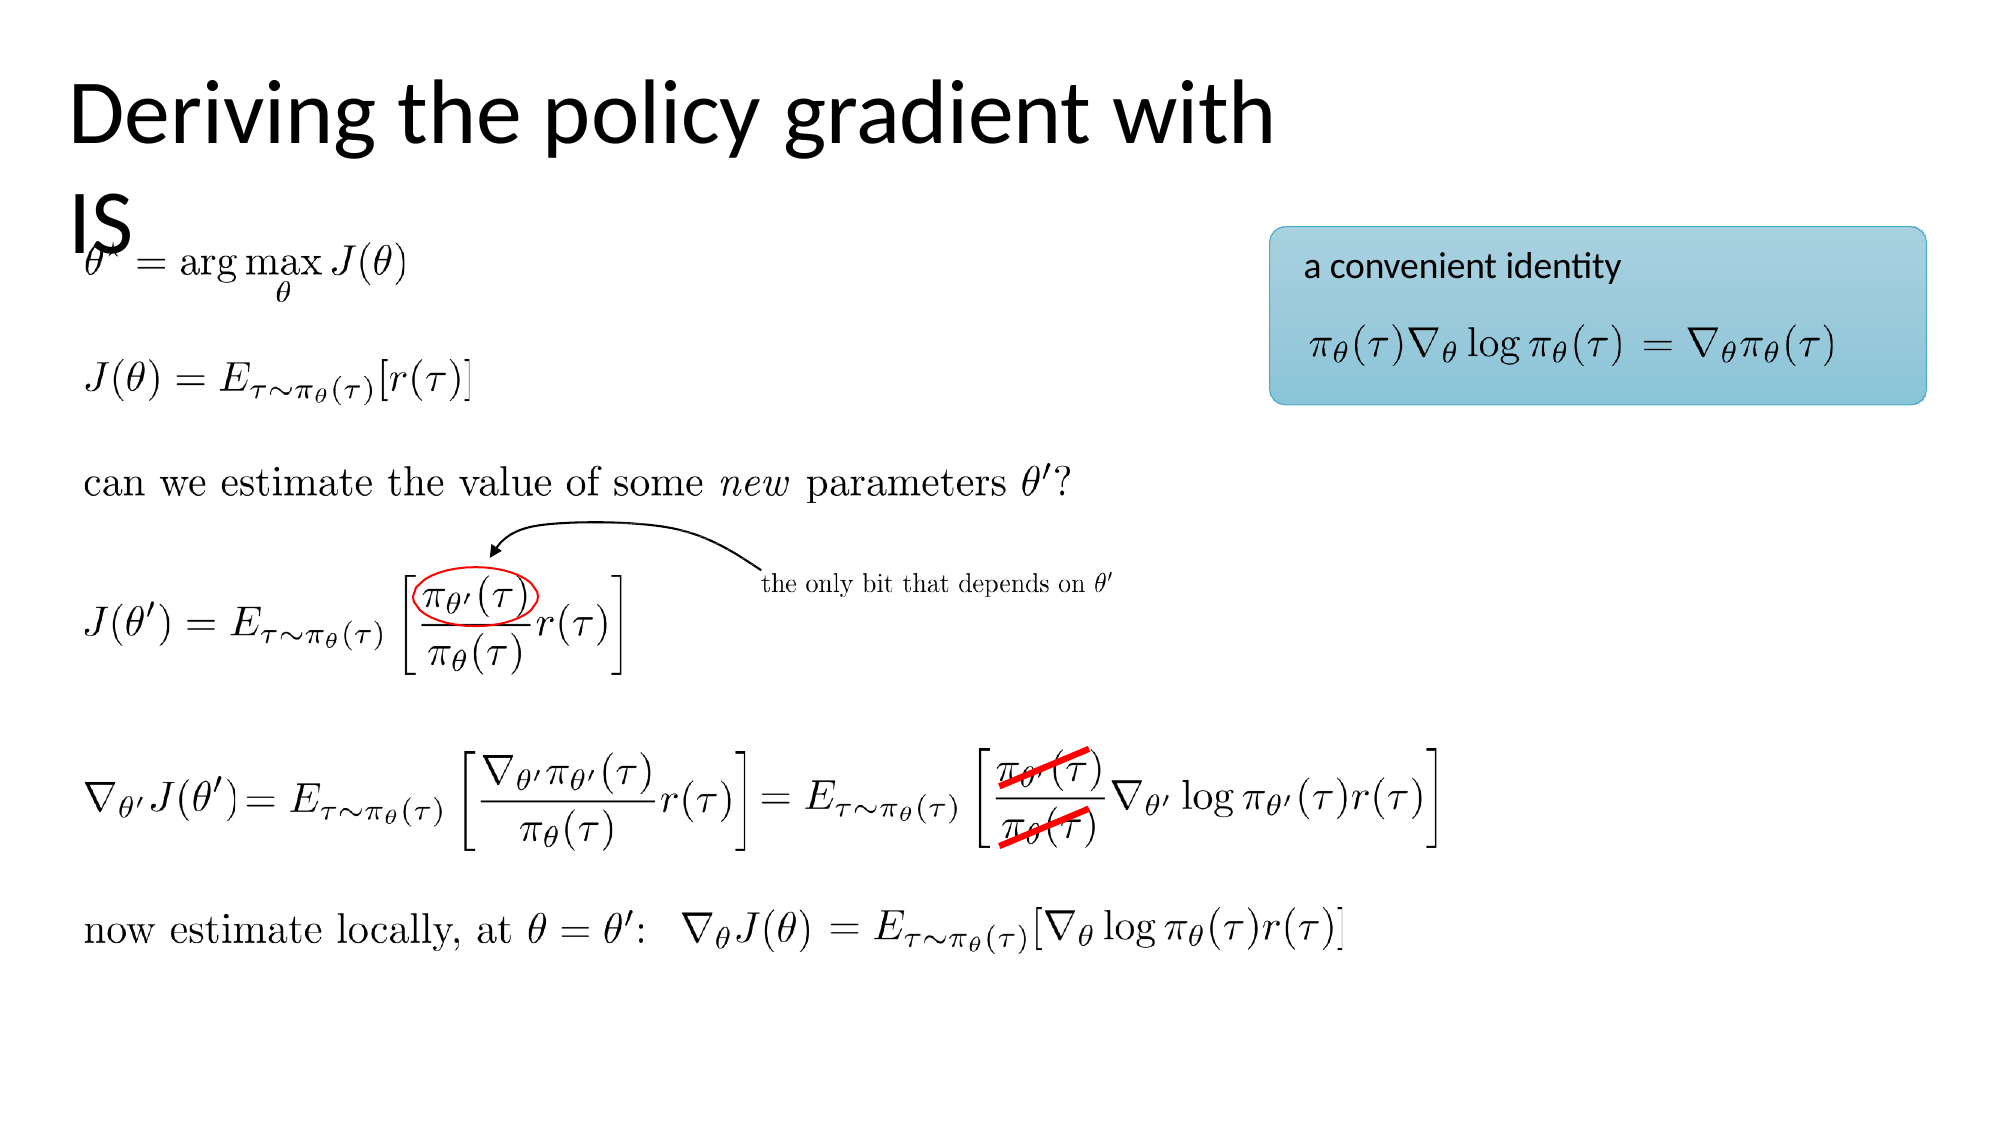

Deriving the policy gradient with IS

a convenient identity